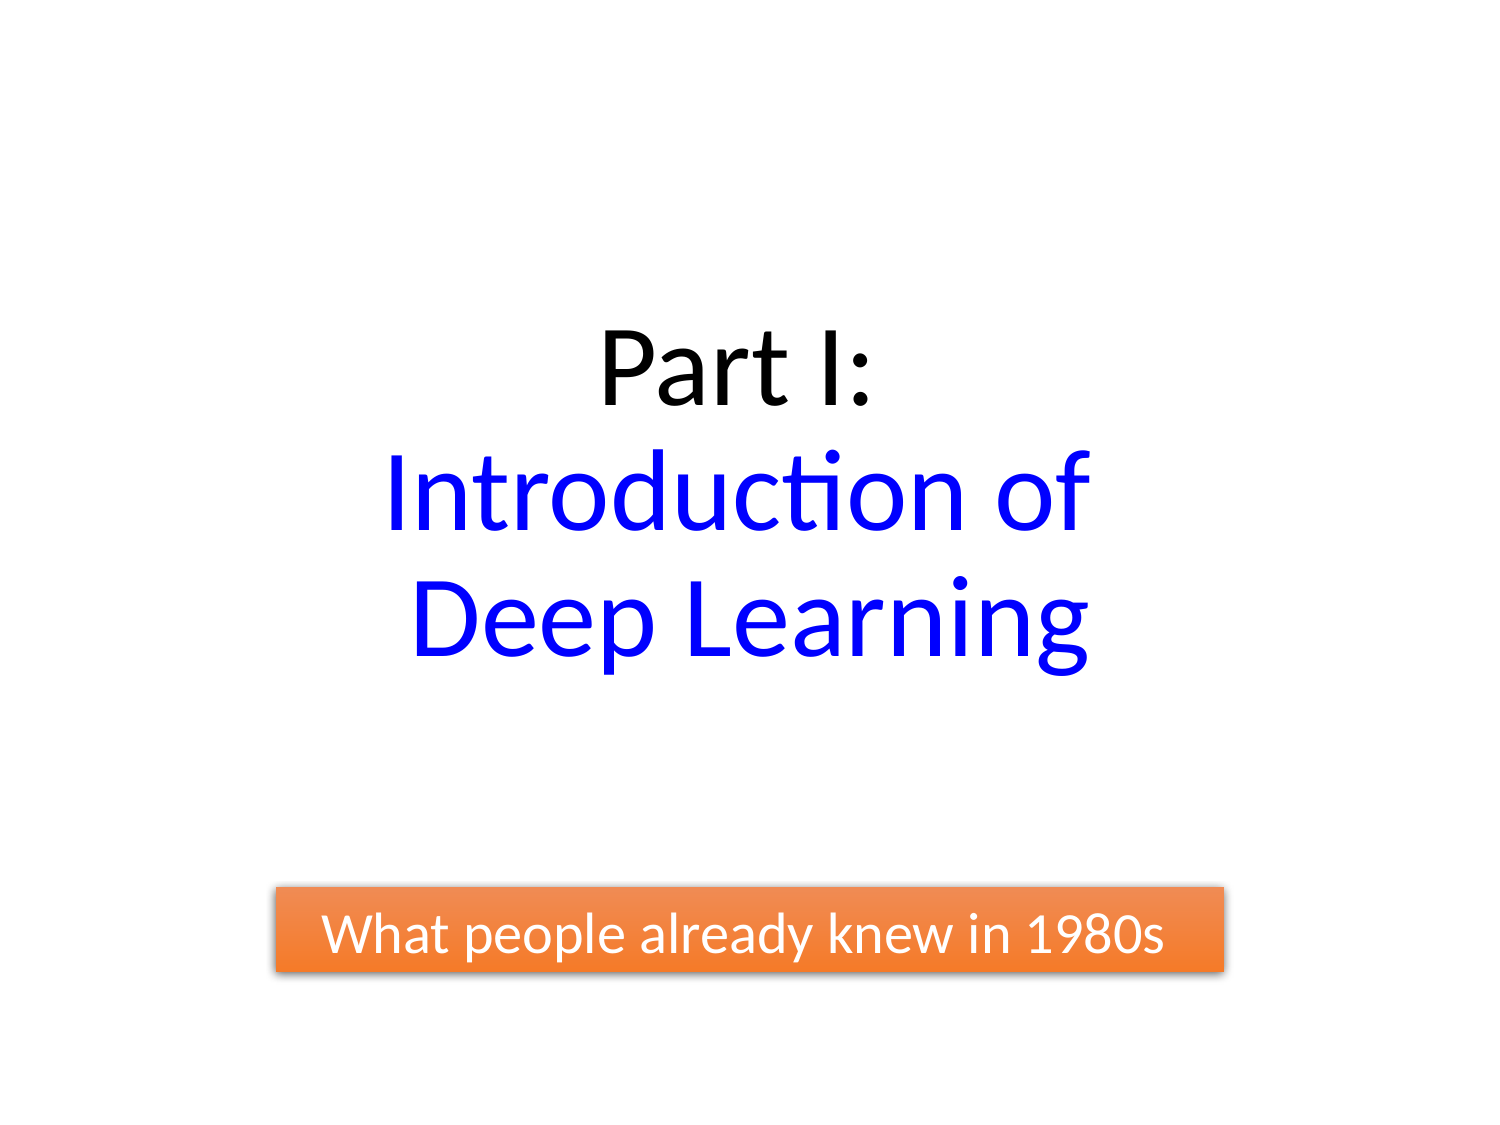

# Part I: Introduction of Deep Learning
What people already knew in 1980s